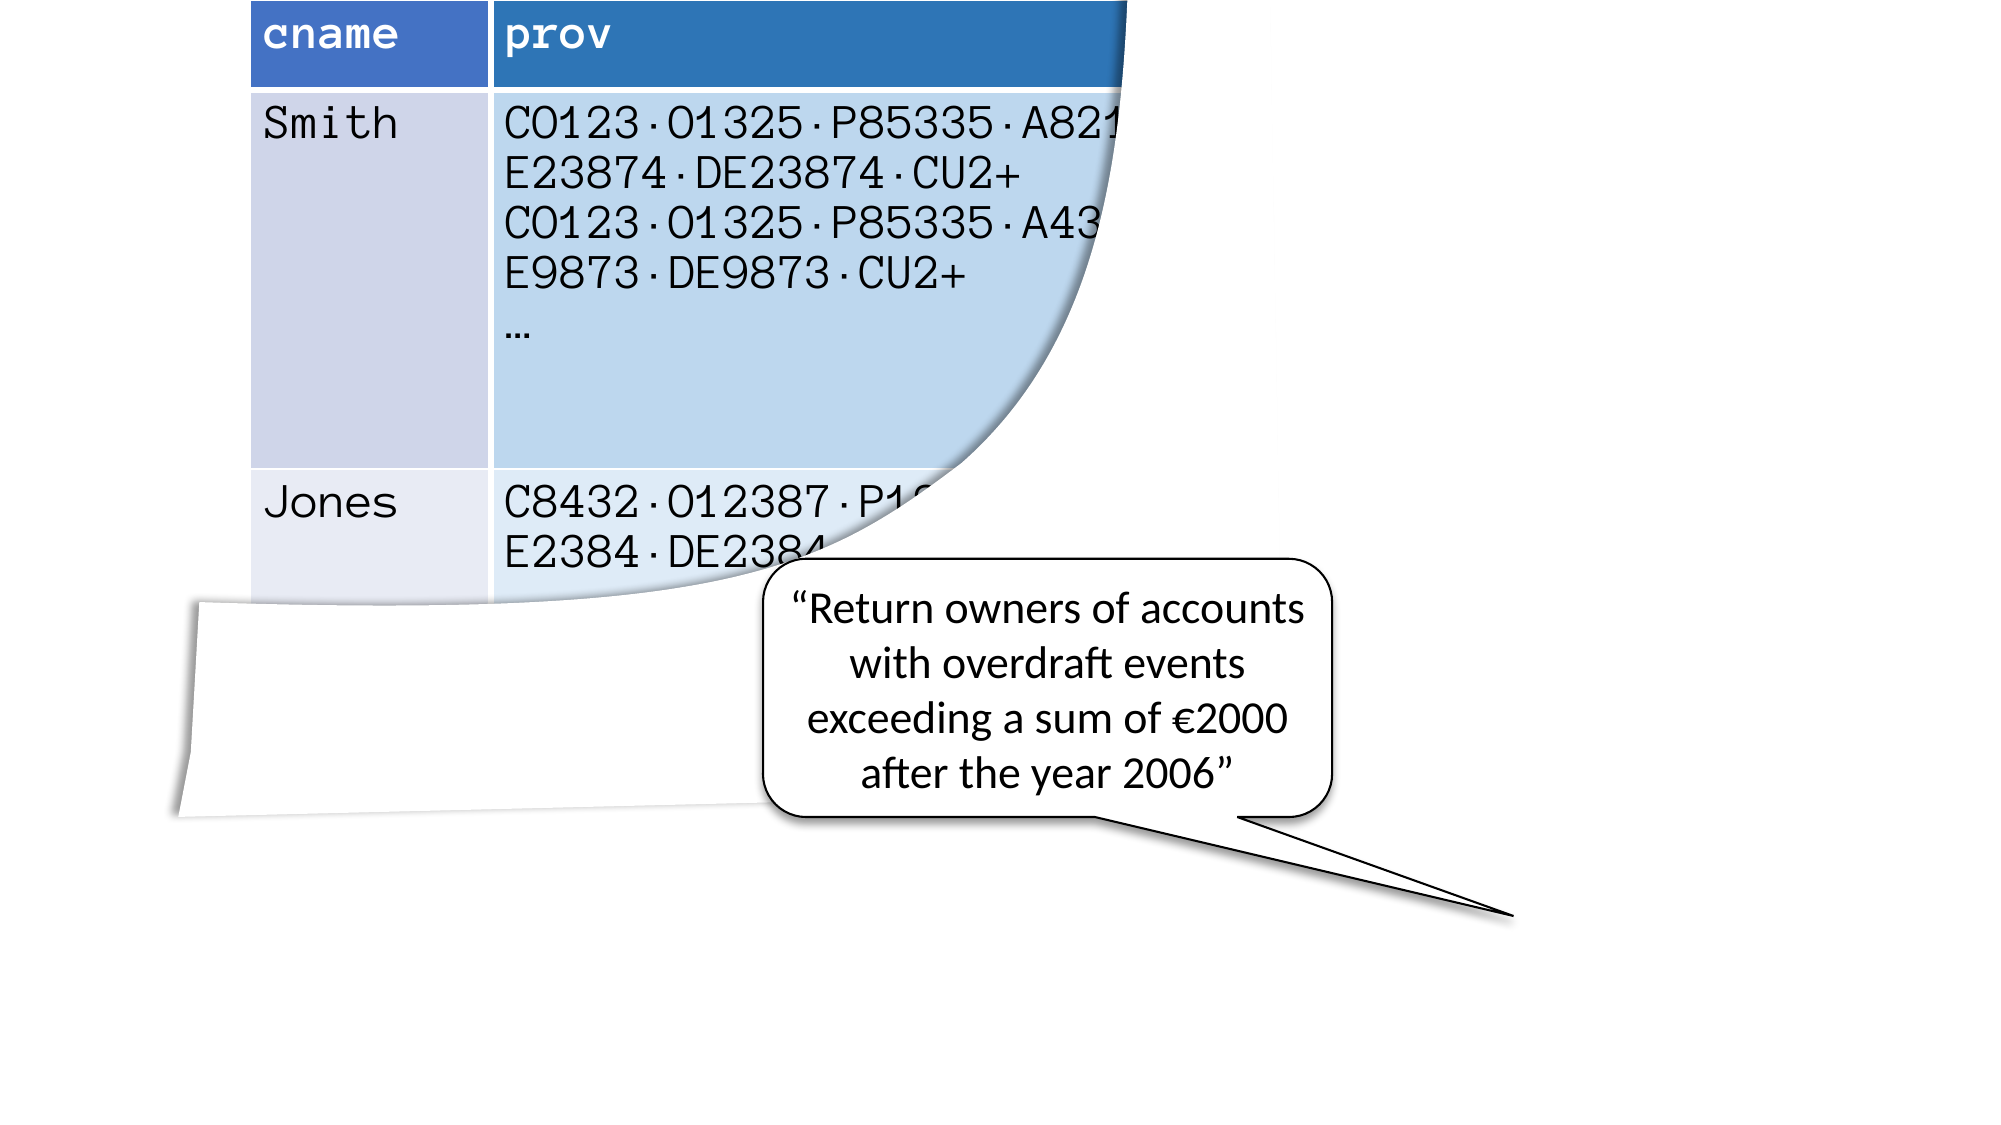

| cname | prov |
| --- | --- |
| Smith | CO123·O1325·P85335·A8214·E23874·DE23874·CU2+ CO123·O1325·P85335·A4326·E9873·DE9873·CU2+ … |
| Jones | C8432·O12387·P1248·A9238·E2384·DE2384·CU2+ … |
…
“Return owners of accounts with overdraft events exceeding a sum of €2000
after the year 2006”